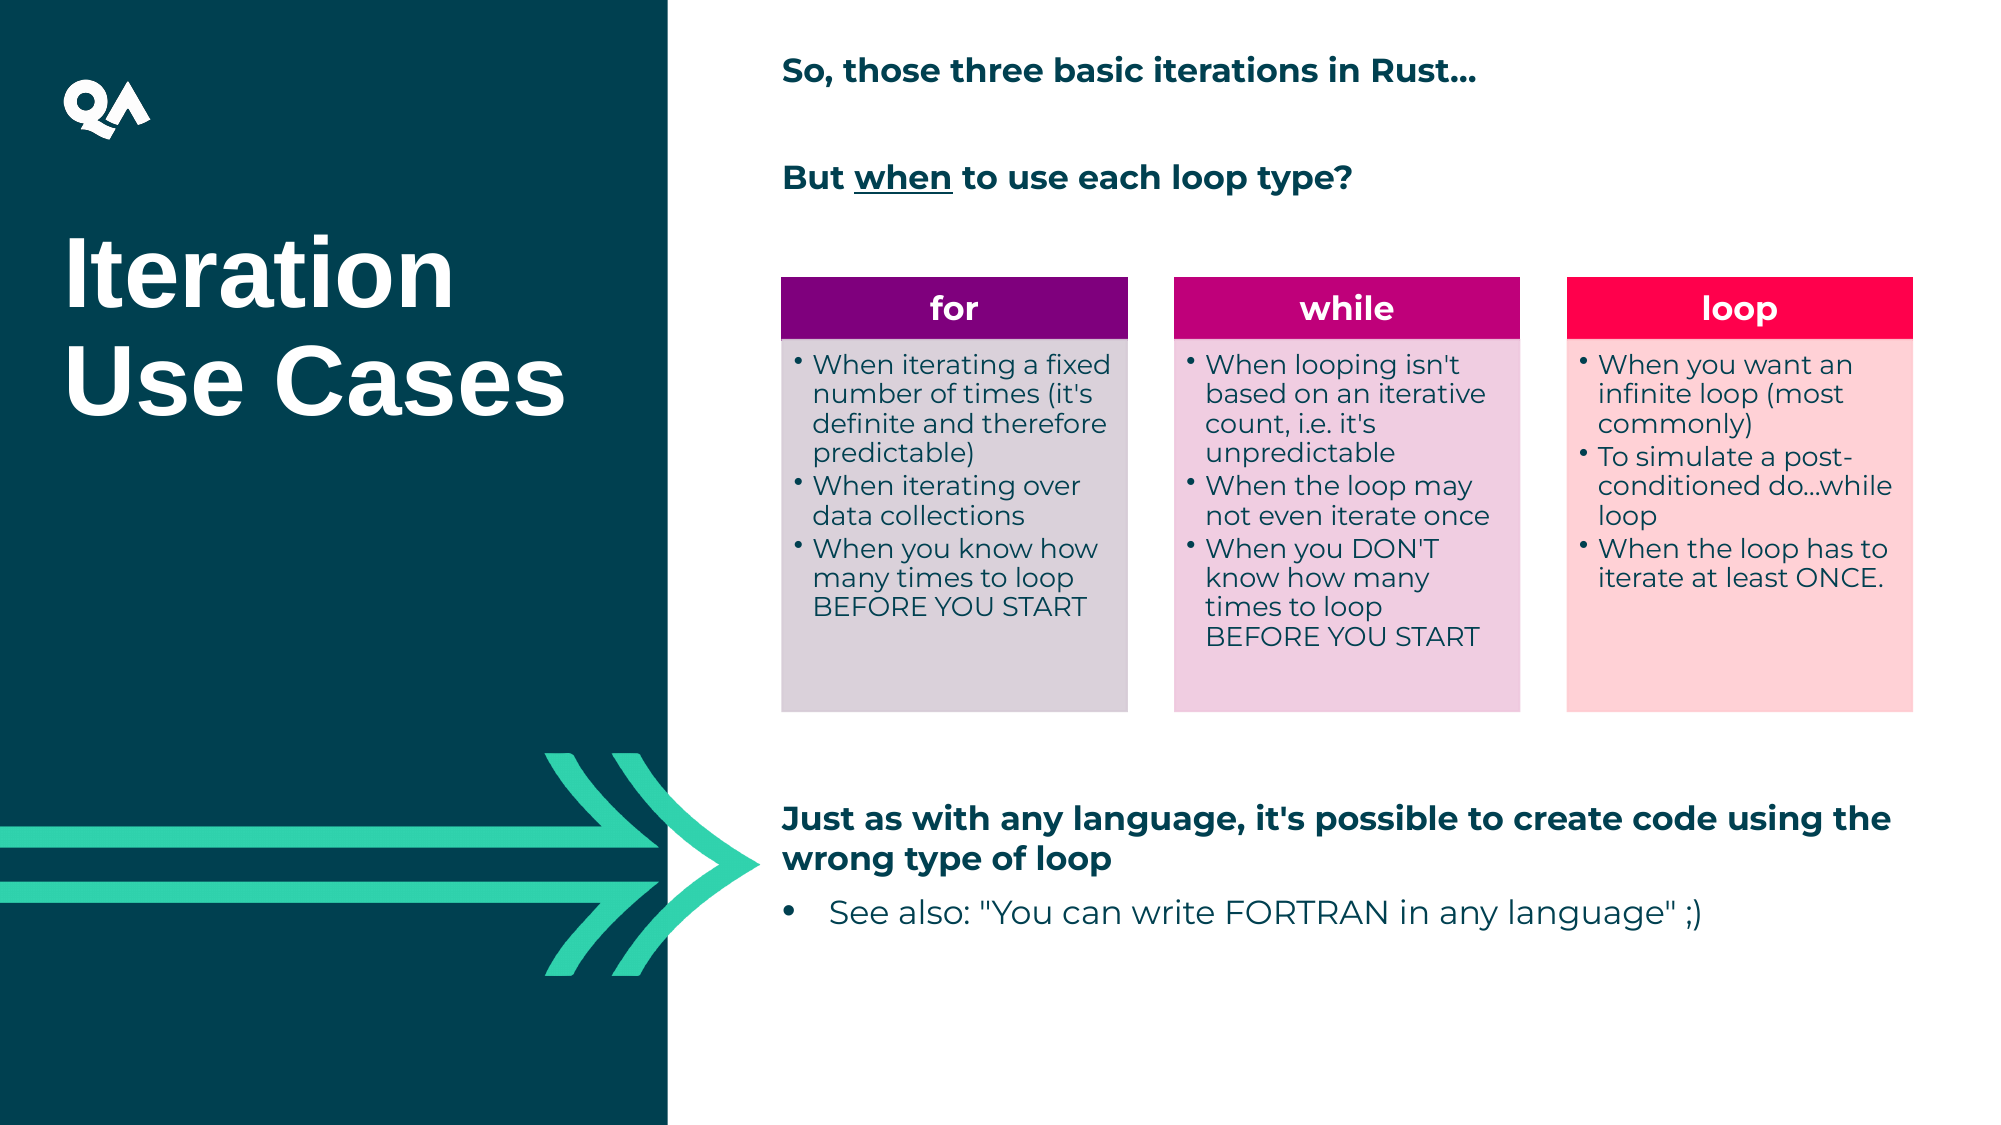

So, those three basic iterations in Rust…

But when to use each loop type?

Just as with any language, it's possible to create code using the wrong type of loop
See also: "You can write FORTRAN in any language" ;)

Iteration Use Cases
for
When iterating a fixed number of times (it's definite and therefore predictable)
When iterating over data collections
When you know how many times to loop BEFORE YOU START
while
When looping isn't based on an iterative count, i.e. it's unpredictable
When the loop may not even iterate once
When you DON'T know how many times to loop BEFORE YOU START

loop
When you want an infinite loop (most commonly)
To simulate a post-conditioned do…while loop
When the loop has to iterate at least ONCE.